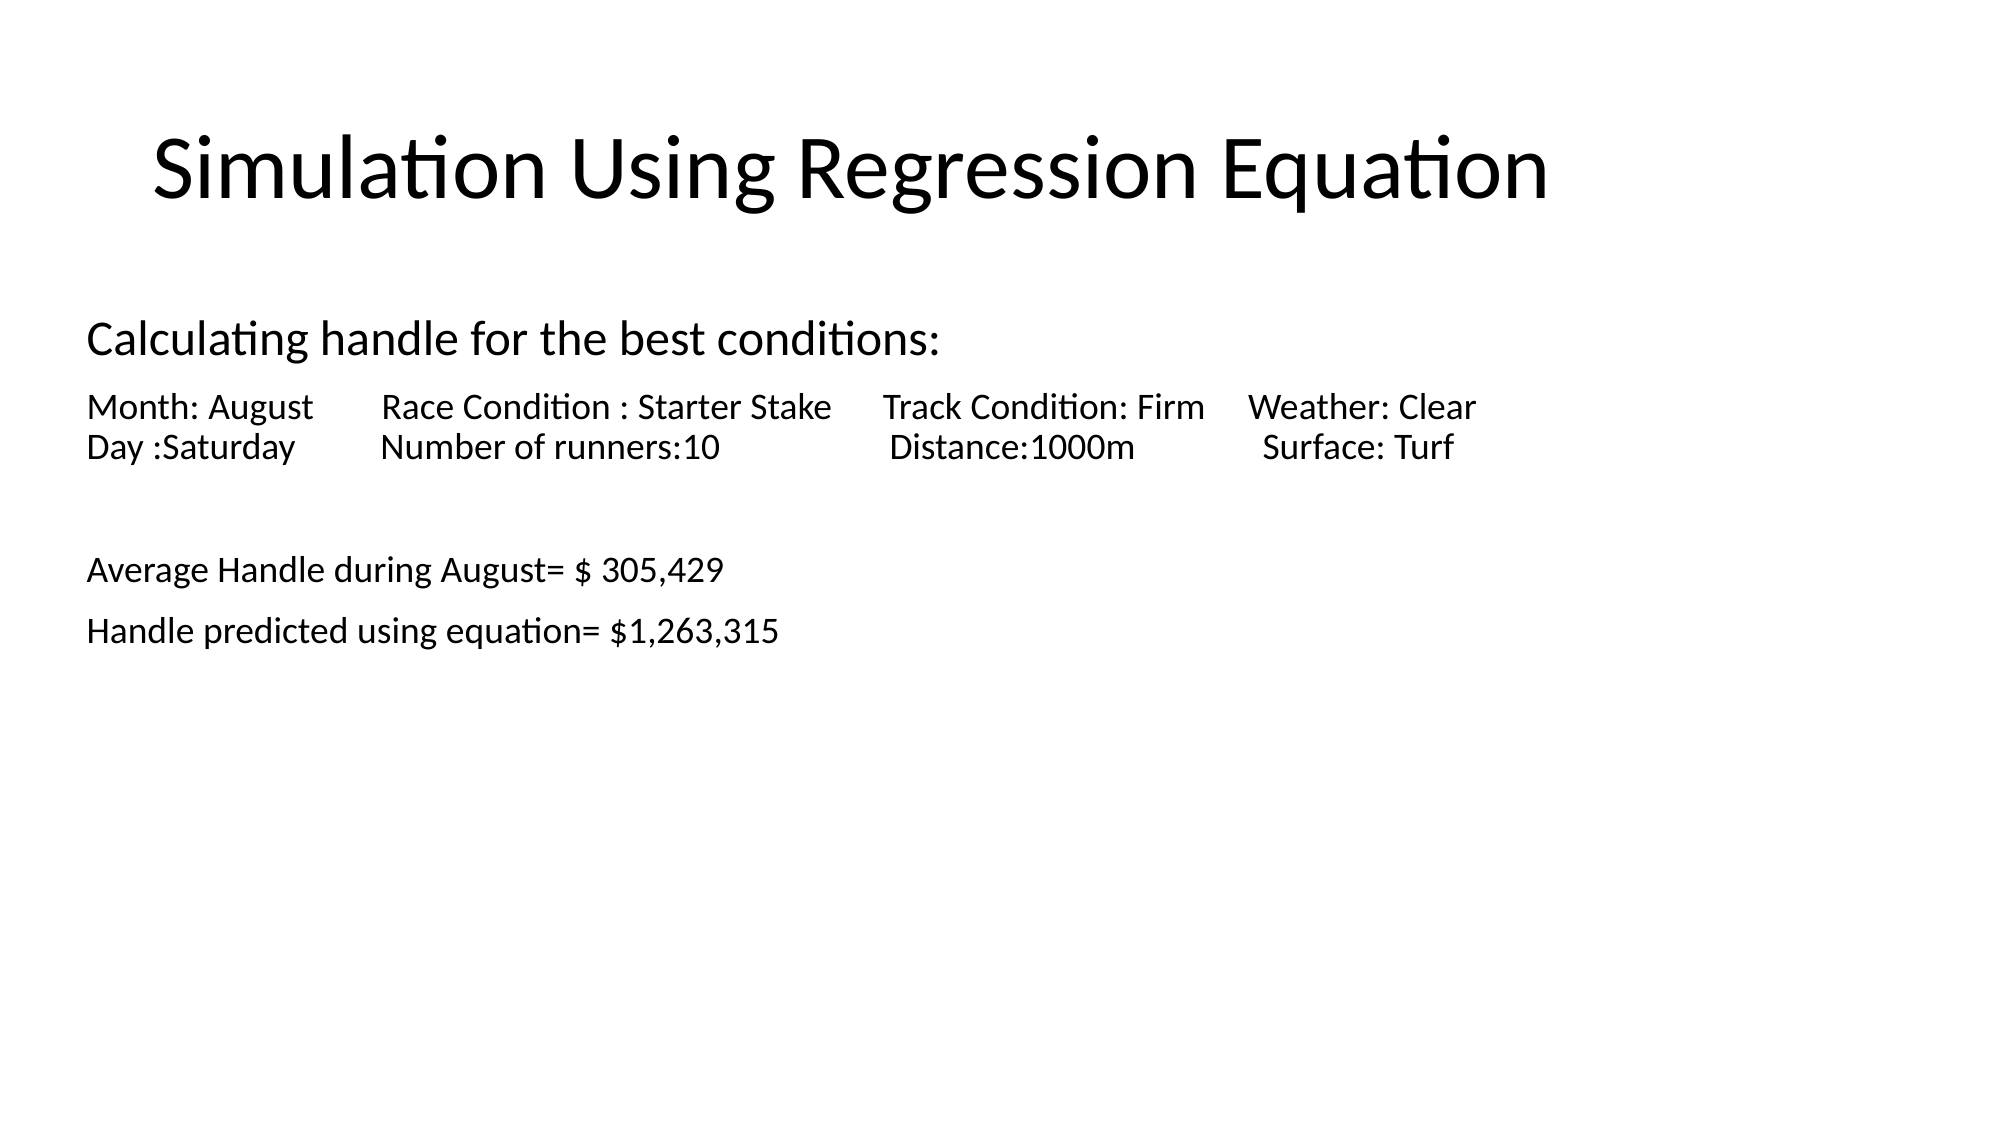

# Simulation Using Regression Equation
Calculating handle for the best conditions:
Month: August        Race Condition : Starter Stake      Track Condition: Firm     Weather: Clear
Day :Saturday          Number of runners:10                    Distance:1000m               Surface: Turf

Average Handle during August= $ 305,429
Handle predicted using equation= $1,263,315